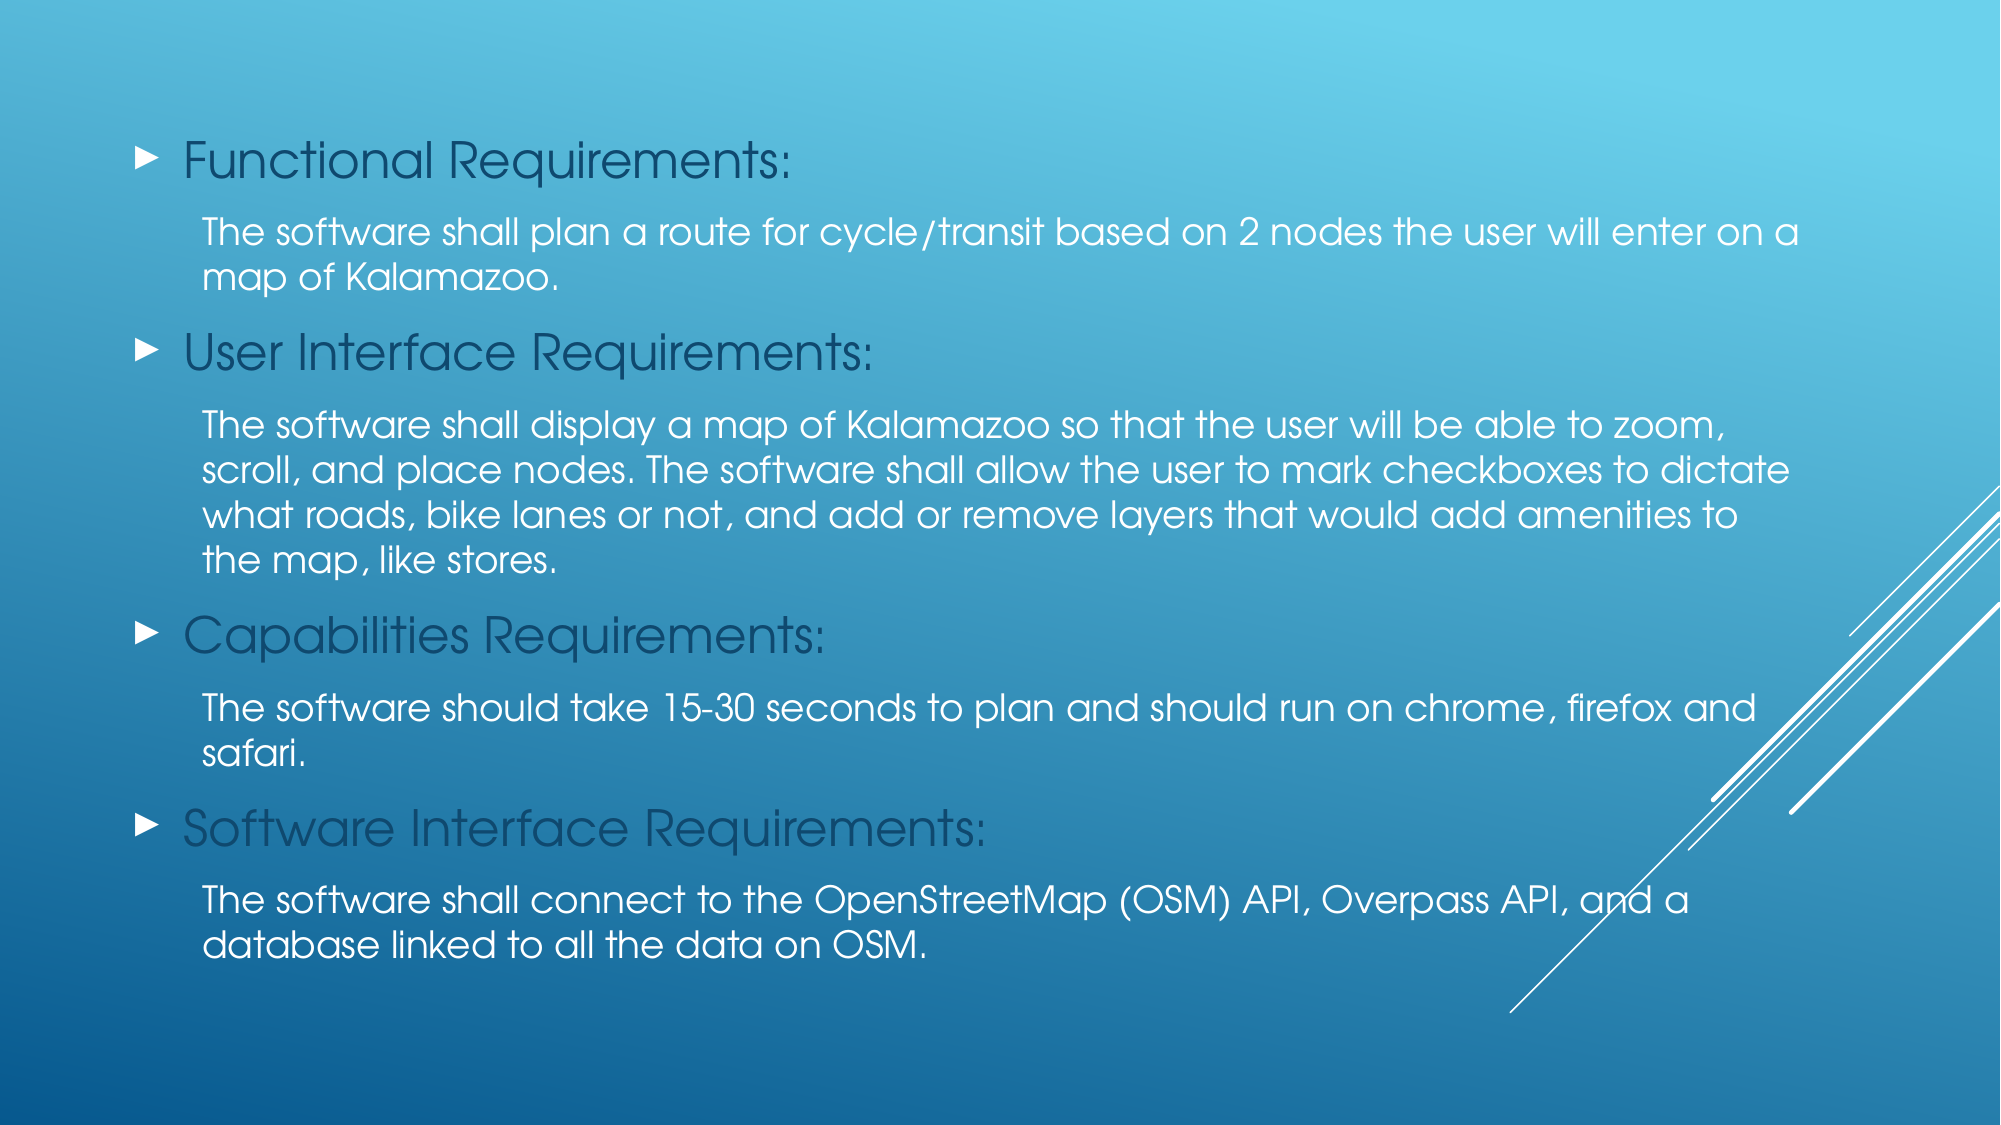

Functional Requirements:
The software shall plan a route for cycle/transit based on 2 nodes the user will enter on a map of Kalamazoo.
User Interface Requirements:
The software shall display a map of Kalamazoo so that the user will be able to zoom, scroll, and place nodes. The software shall allow the user to mark checkboxes to dictate what roads, bike lanes or not, and add or remove layers that would add amenities to the map, like stores.
Capabilities Requirements:
The software should take 15-30 seconds to plan and should run on chrome, firefox and safari.
Software Interface Requirements:
The software shall connect to the OpenStreetMap (OSM) API, Overpass API, and a database linked to all the data on OSM.